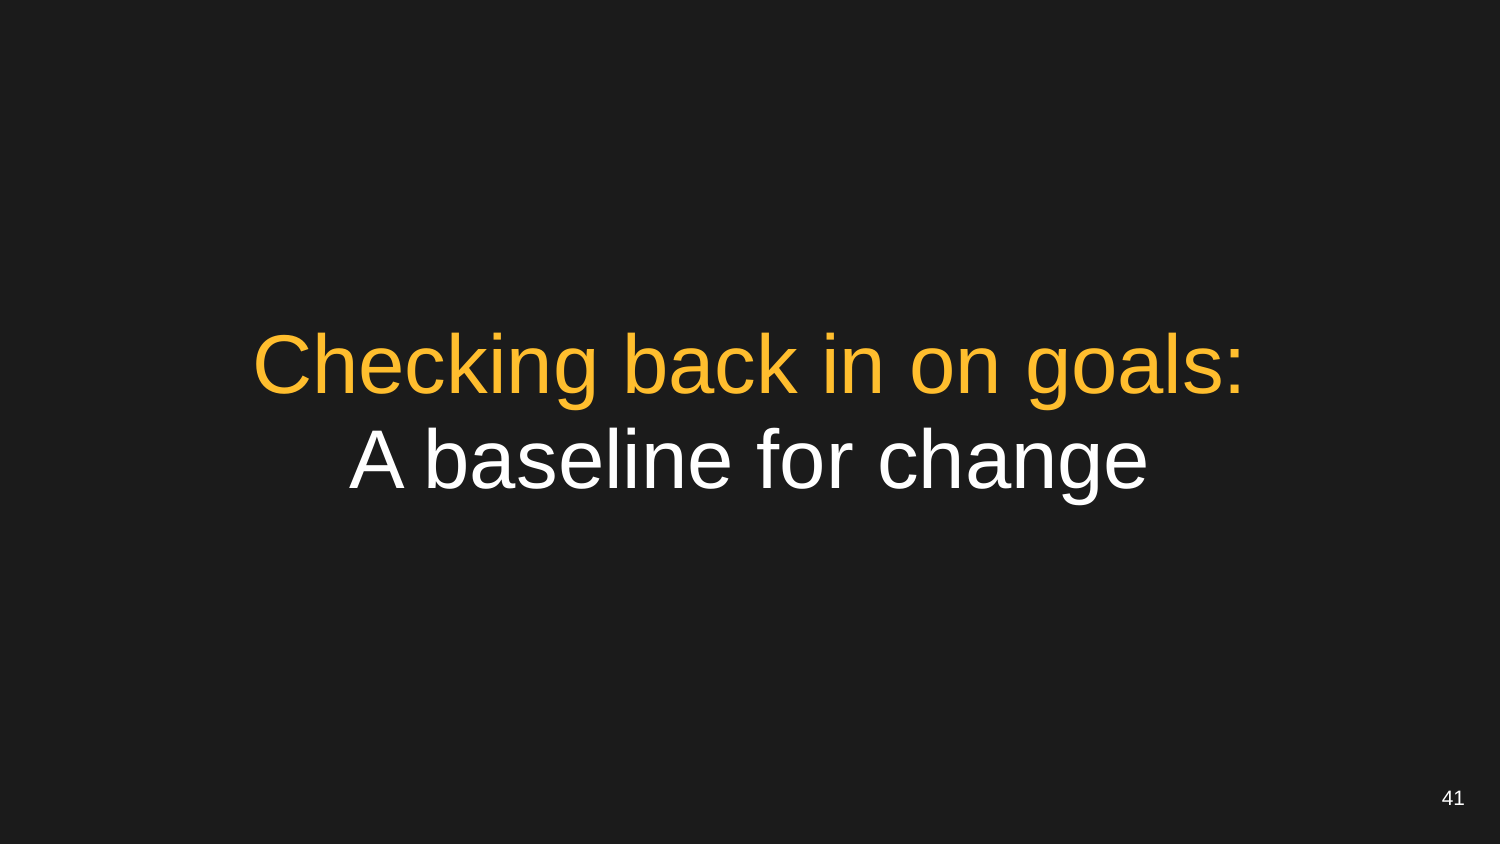

# Checking back in on goals:
A baseline for change
41